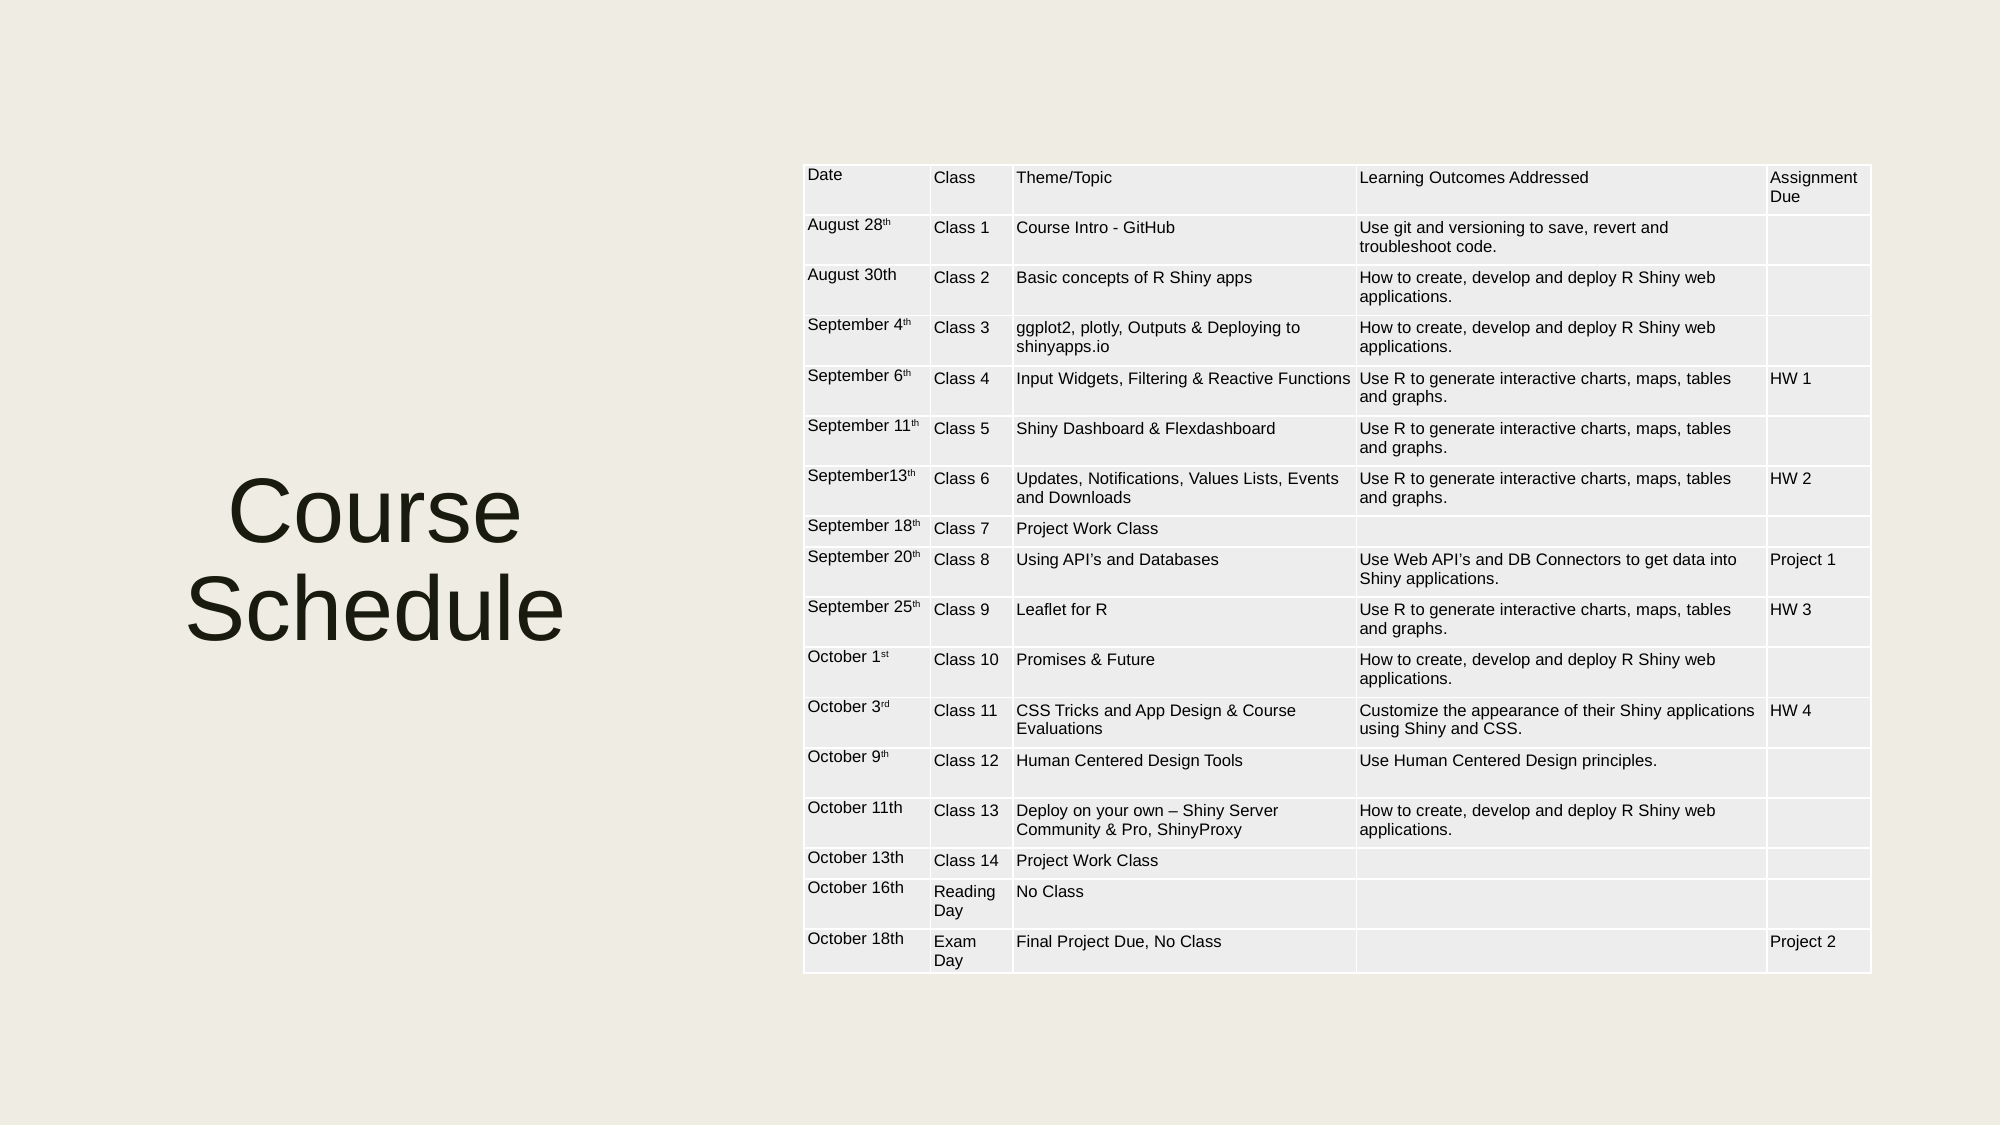

# Course Schedule
| Date | Class | Theme/Topic | Learning Outcomes Addressed | Assignment Due |
| --- | --- | --- | --- | --- |
| August 28th | Class 1 | Course Intro - GitHub | Use git and versioning to save, revert and troubleshoot code. |  |
| August 30th | Class 2 | Basic concepts of R Shiny apps | How to create, develop and deploy R Shiny web applications. |  |
| September 4th | Class 3 | ggplot2, plotly, Outputs & Deploying to shinyapps.io | How to create, develop and deploy R Shiny web applications. |  |
| September 6th | Class 4 | Input Widgets, Filtering & Reactive Functions | Use R to generate interactive charts, maps, tables and graphs. | HW 1 |
| September 11th | Class 5 | Shiny Dashboard & Flexdashboard | Use R to generate interactive charts, maps, tables and graphs. |  |
| September13th | Class 6 | Updates, Notifications, Values Lists, Events and Downloads | Use R to generate interactive charts, maps, tables and graphs. | HW 2 |
| September 18th | Class 7 | Project Work Class |  |  |
| September 20th | Class 8 | Using API’s and Databases | Use Web API’s and DB Connectors to get data into Shiny applications. | Project 1 |
| September 25th | Class 9 | Leaflet for R | Use R to generate interactive charts, maps, tables and graphs. | HW 3 |
| October 1st | Class 10 | Promises & Future | How to create, develop and deploy R Shiny web applications. |  |
| October 3rd | Class 11 | CSS Tricks and App Design & Course Evaluations | Customize the appearance of their Shiny applications using Shiny and CSS. | HW 4 |
| October 9th | Class 12 | Human Centered Design Tools | Use Human Centered Design principles. |  |
| October 11th | Class 13 | Deploy on your own – Shiny Server Community & Pro, ShinyProxy | How to create, develop and deploy R Shiny web applications. |  |
| October 13th | Class 14 | Project Work Class |  |  |
| October 16th | Reading Day | No Class |  |  |
| October 18th | Exam Day | Final Project Due, No Class |  | Project 2 |